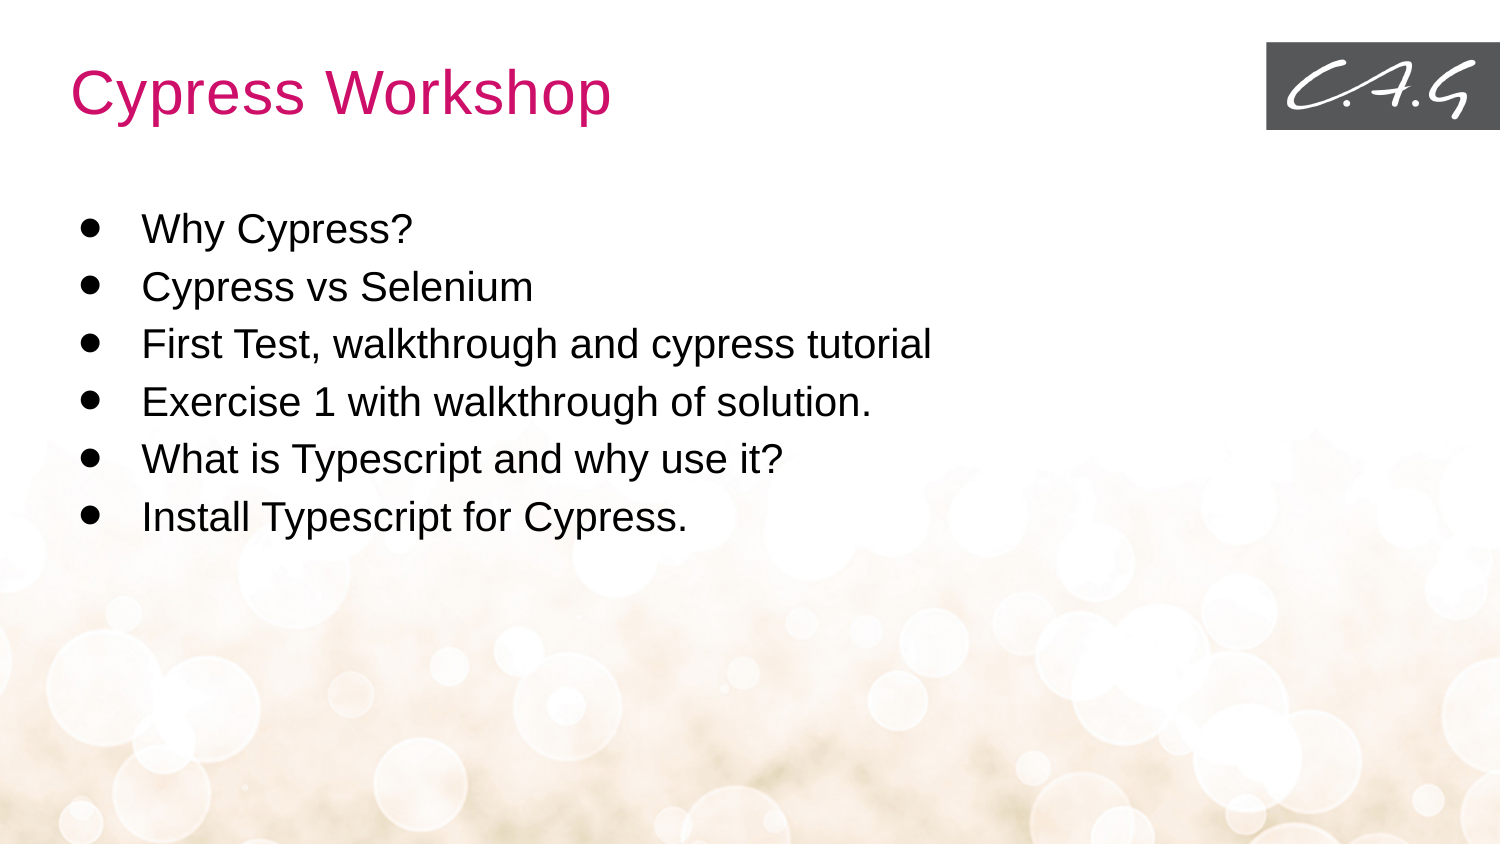

# Cypress Workshop
Why Cypress?
Cypress vs Selenium
First Test, walkthrough and cypress tutorial
Exercise 1 with walkthrough of solution.
What is Typescript and why use it?
Install Typescript for Cypress.